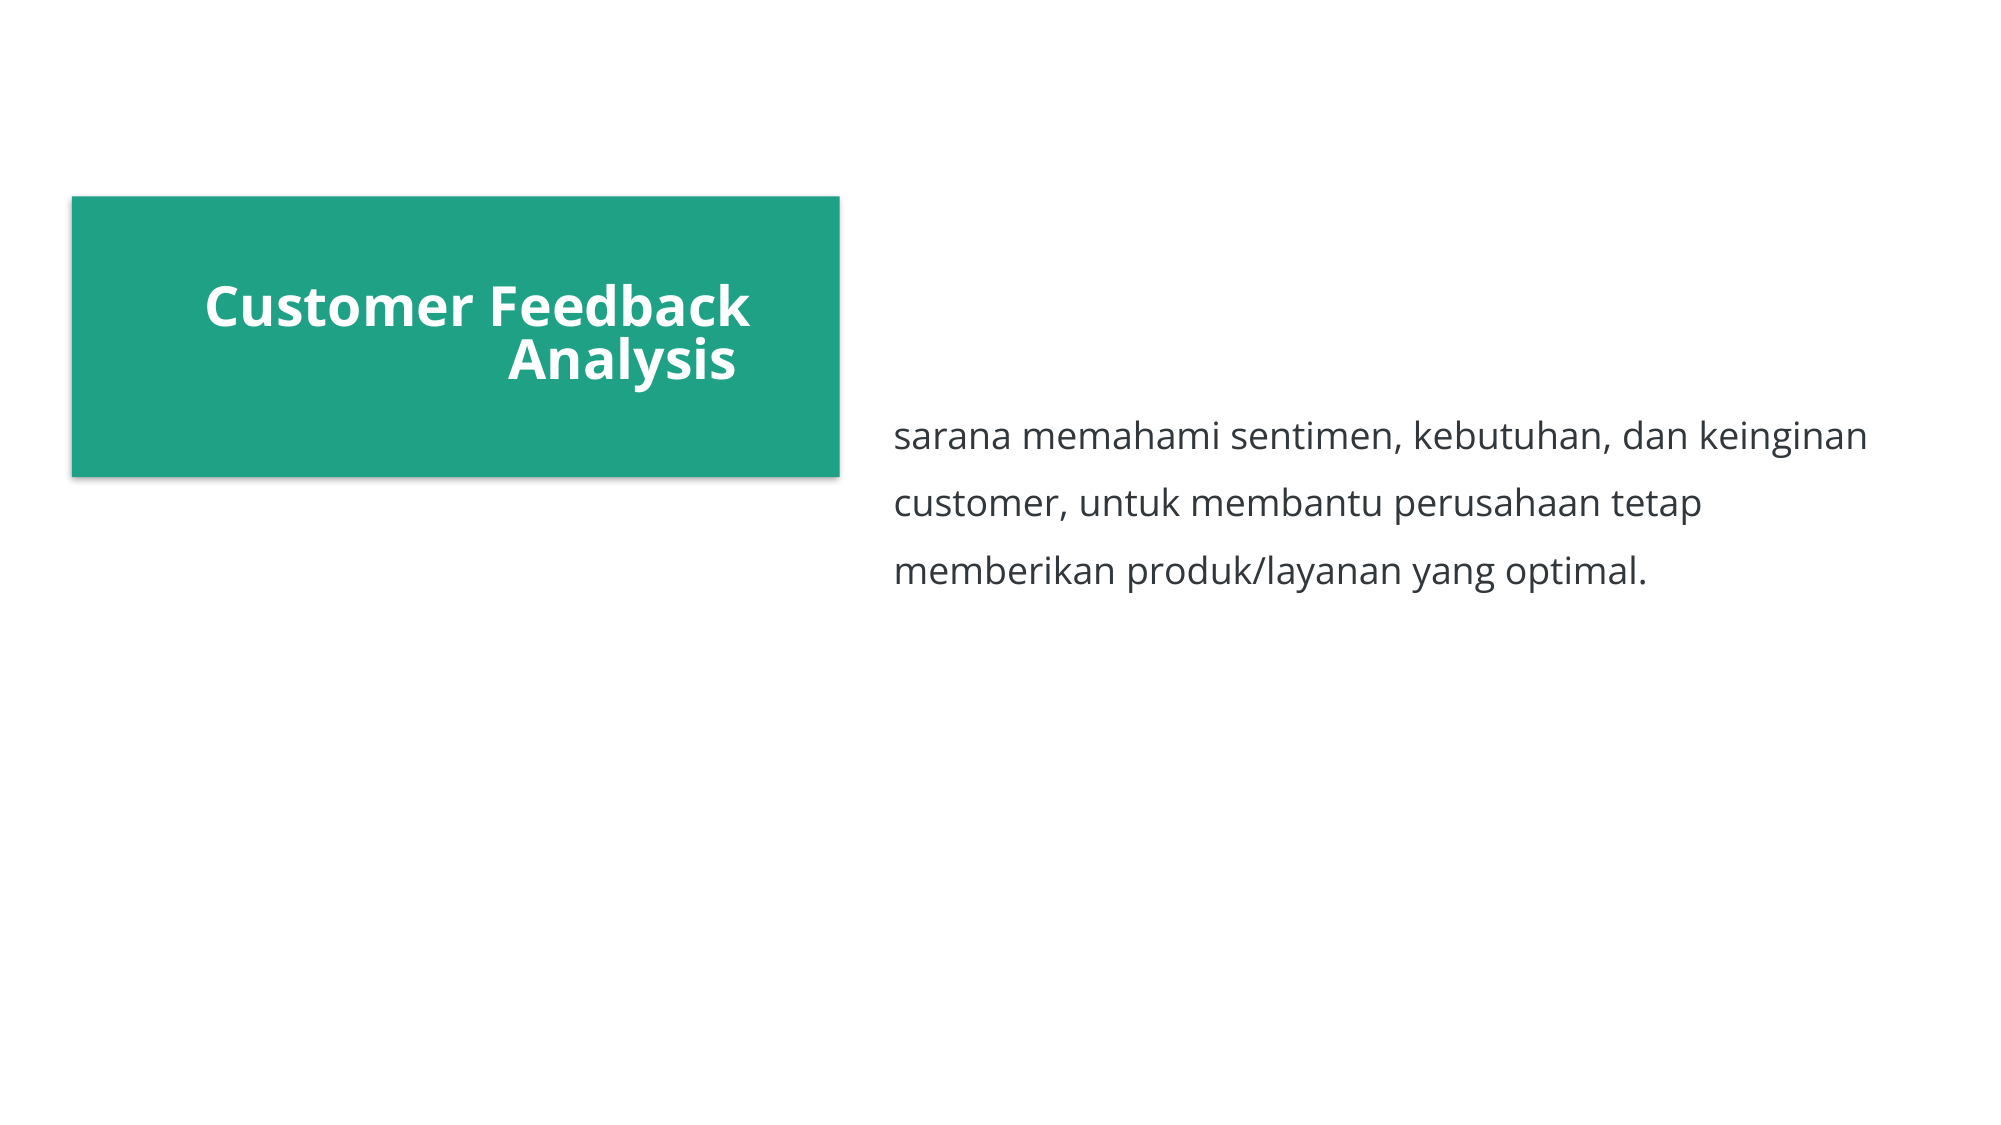

Customer Feedback Analysis

sarana memahami sentimen, kebutuhan, dan keinginan customer, untuk membantu perusahaan tetap memberikan produk/layanan yang optimal.